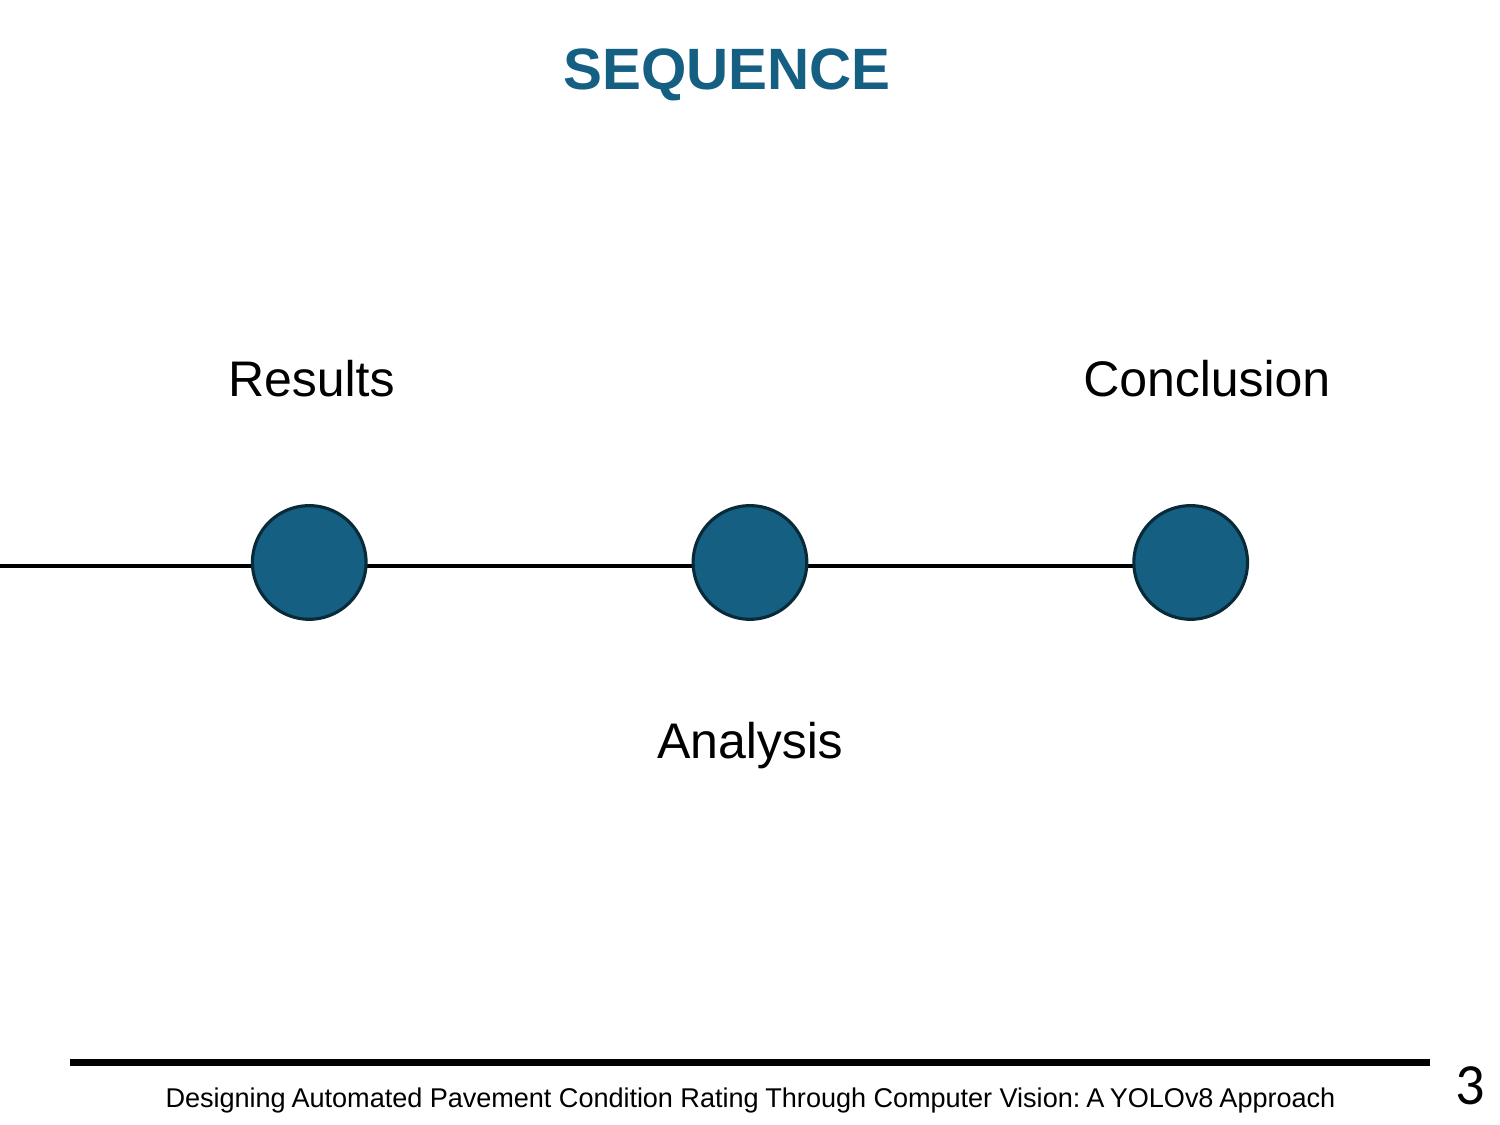

SEQUENCE OF PRESENTATION

Literature Review
Methodology
Results & Analysis
Conclusion
Introduction
SEQUENCE
Introduction

Methodology

Literature Review

Results

Conclusion

Analysis

3
School of Civil and Environmental Engineering (SCEE), National University of Sciences and Technology (NUST),  Islamabad, Pakistan
School of Civil and Environmental Engineering (SCEE), National University of Sciences and Technology (NUST),  Islamabad, Pakistan
Designing Automated Pavement Condition Rating Through Computer Vision: A YOLOv8 Approach